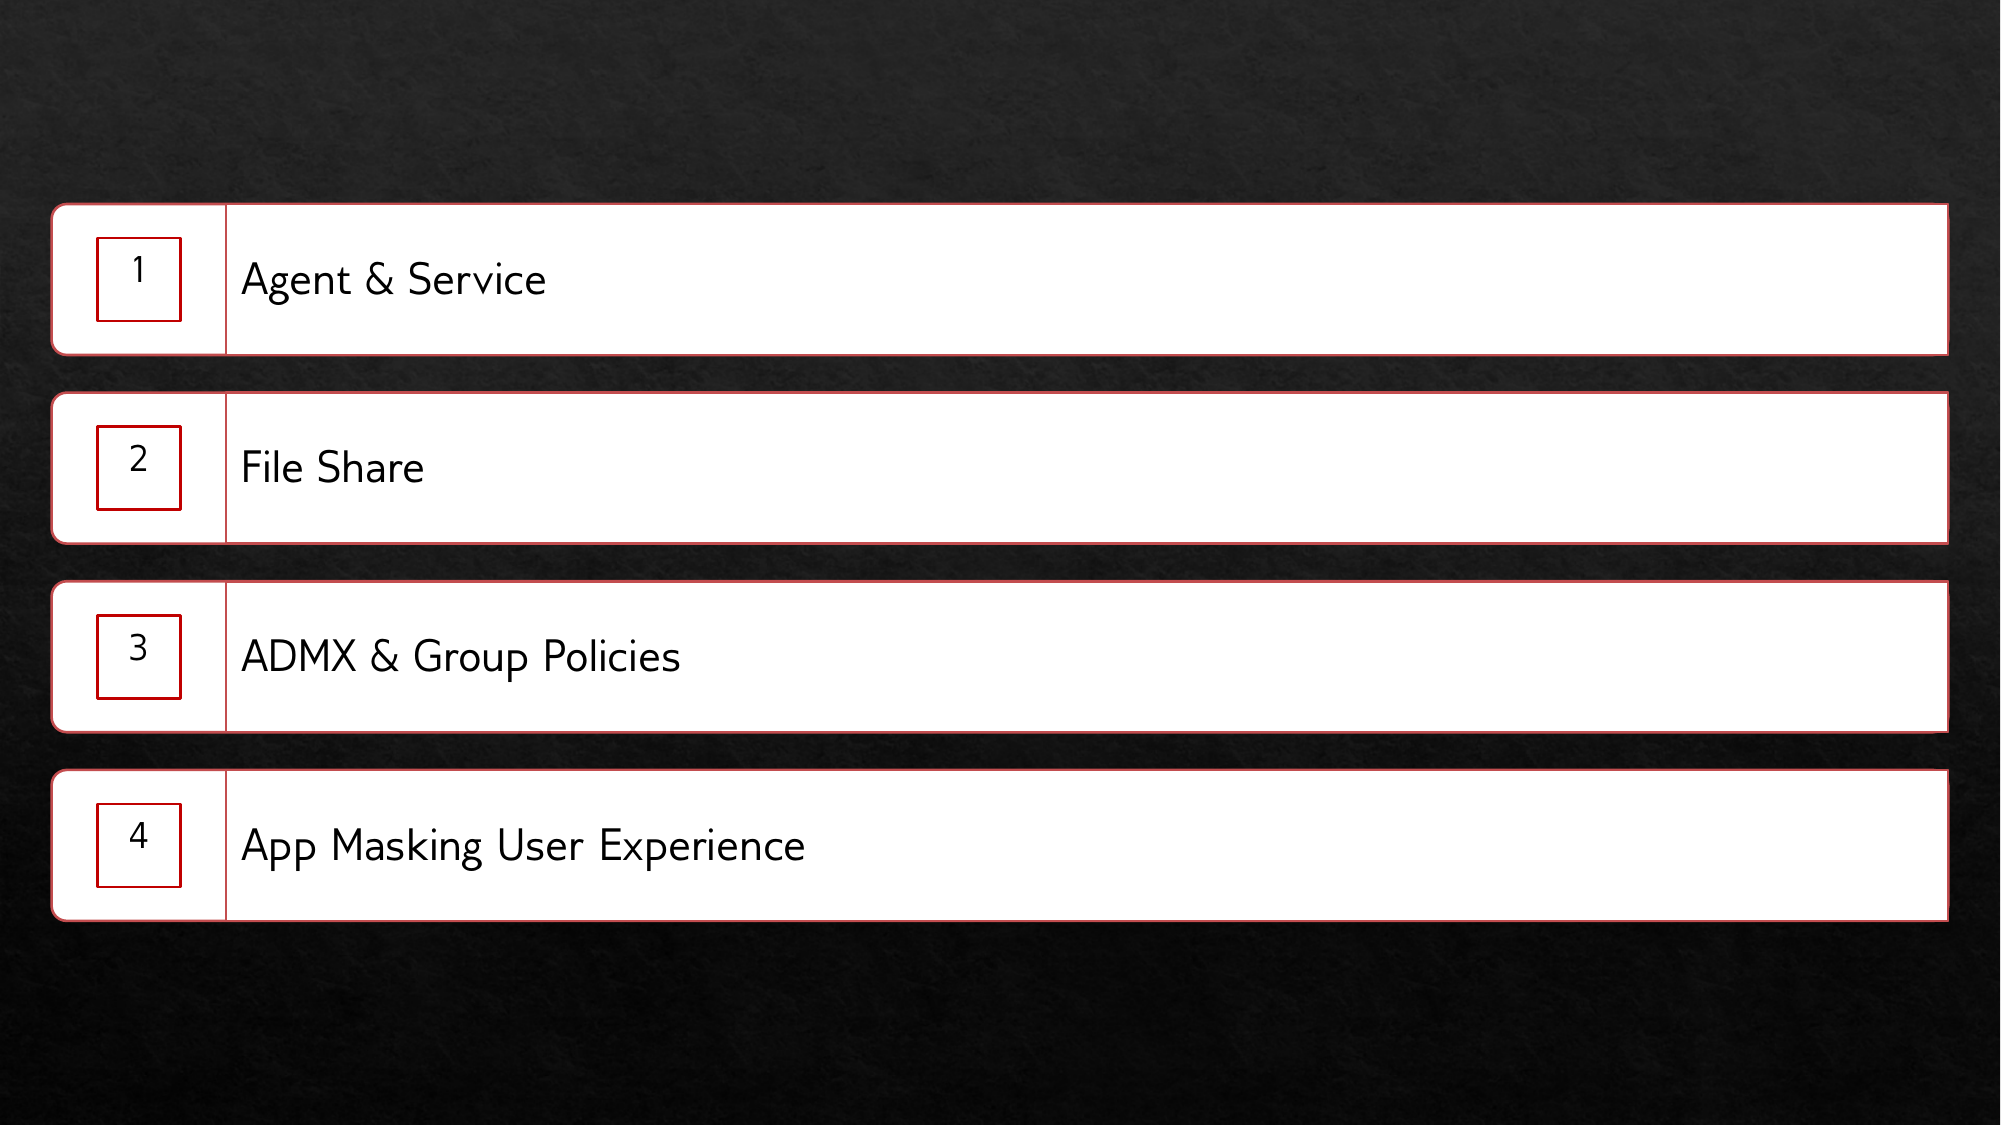

Agent & Service
1

File Share
2

ADMX & Group Policies
3

App Masking User Experience
4